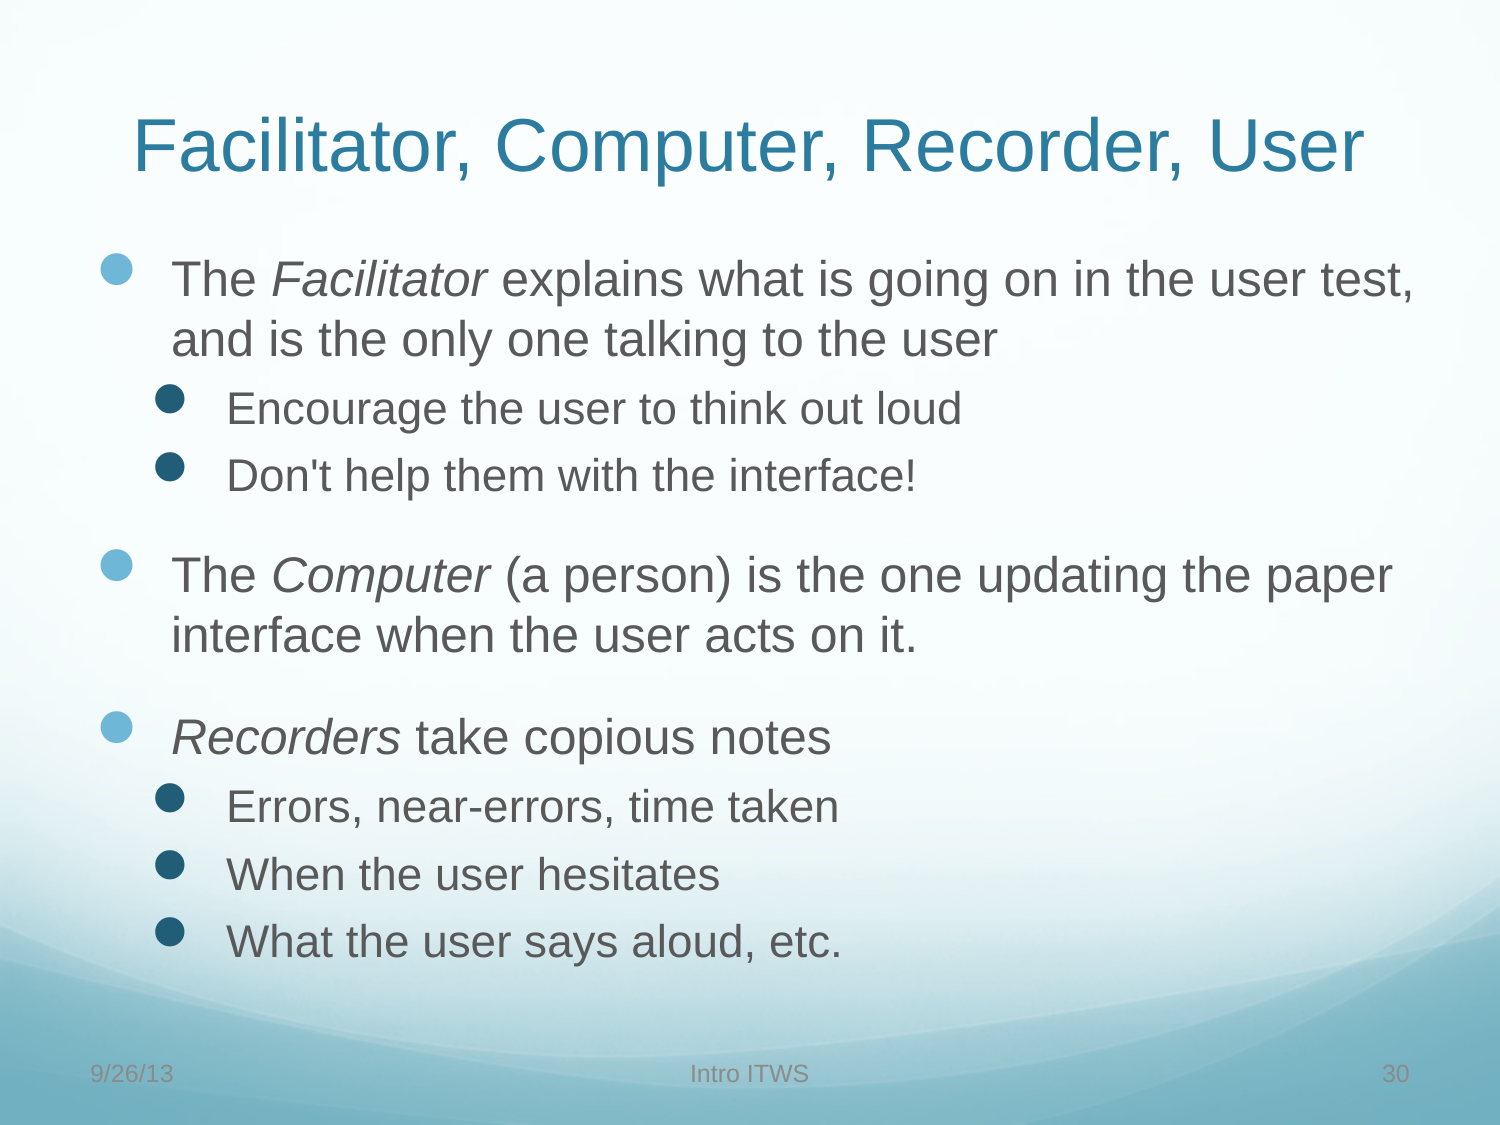

# Facilitator, Computer, Recorder, User
The Facilitator explains what is going on in the user test, and is the only one talking to the user
Encourage the user to think out loud
Don't help them with the interface!
The Computer (a person) is the one updating the paper interface when the user acts on it.
Recorders take copious notes
Errors, near-errors, time taken
When the user hesitates
What the user says aloud, etc.
9/26/13
Intro ITWS
30